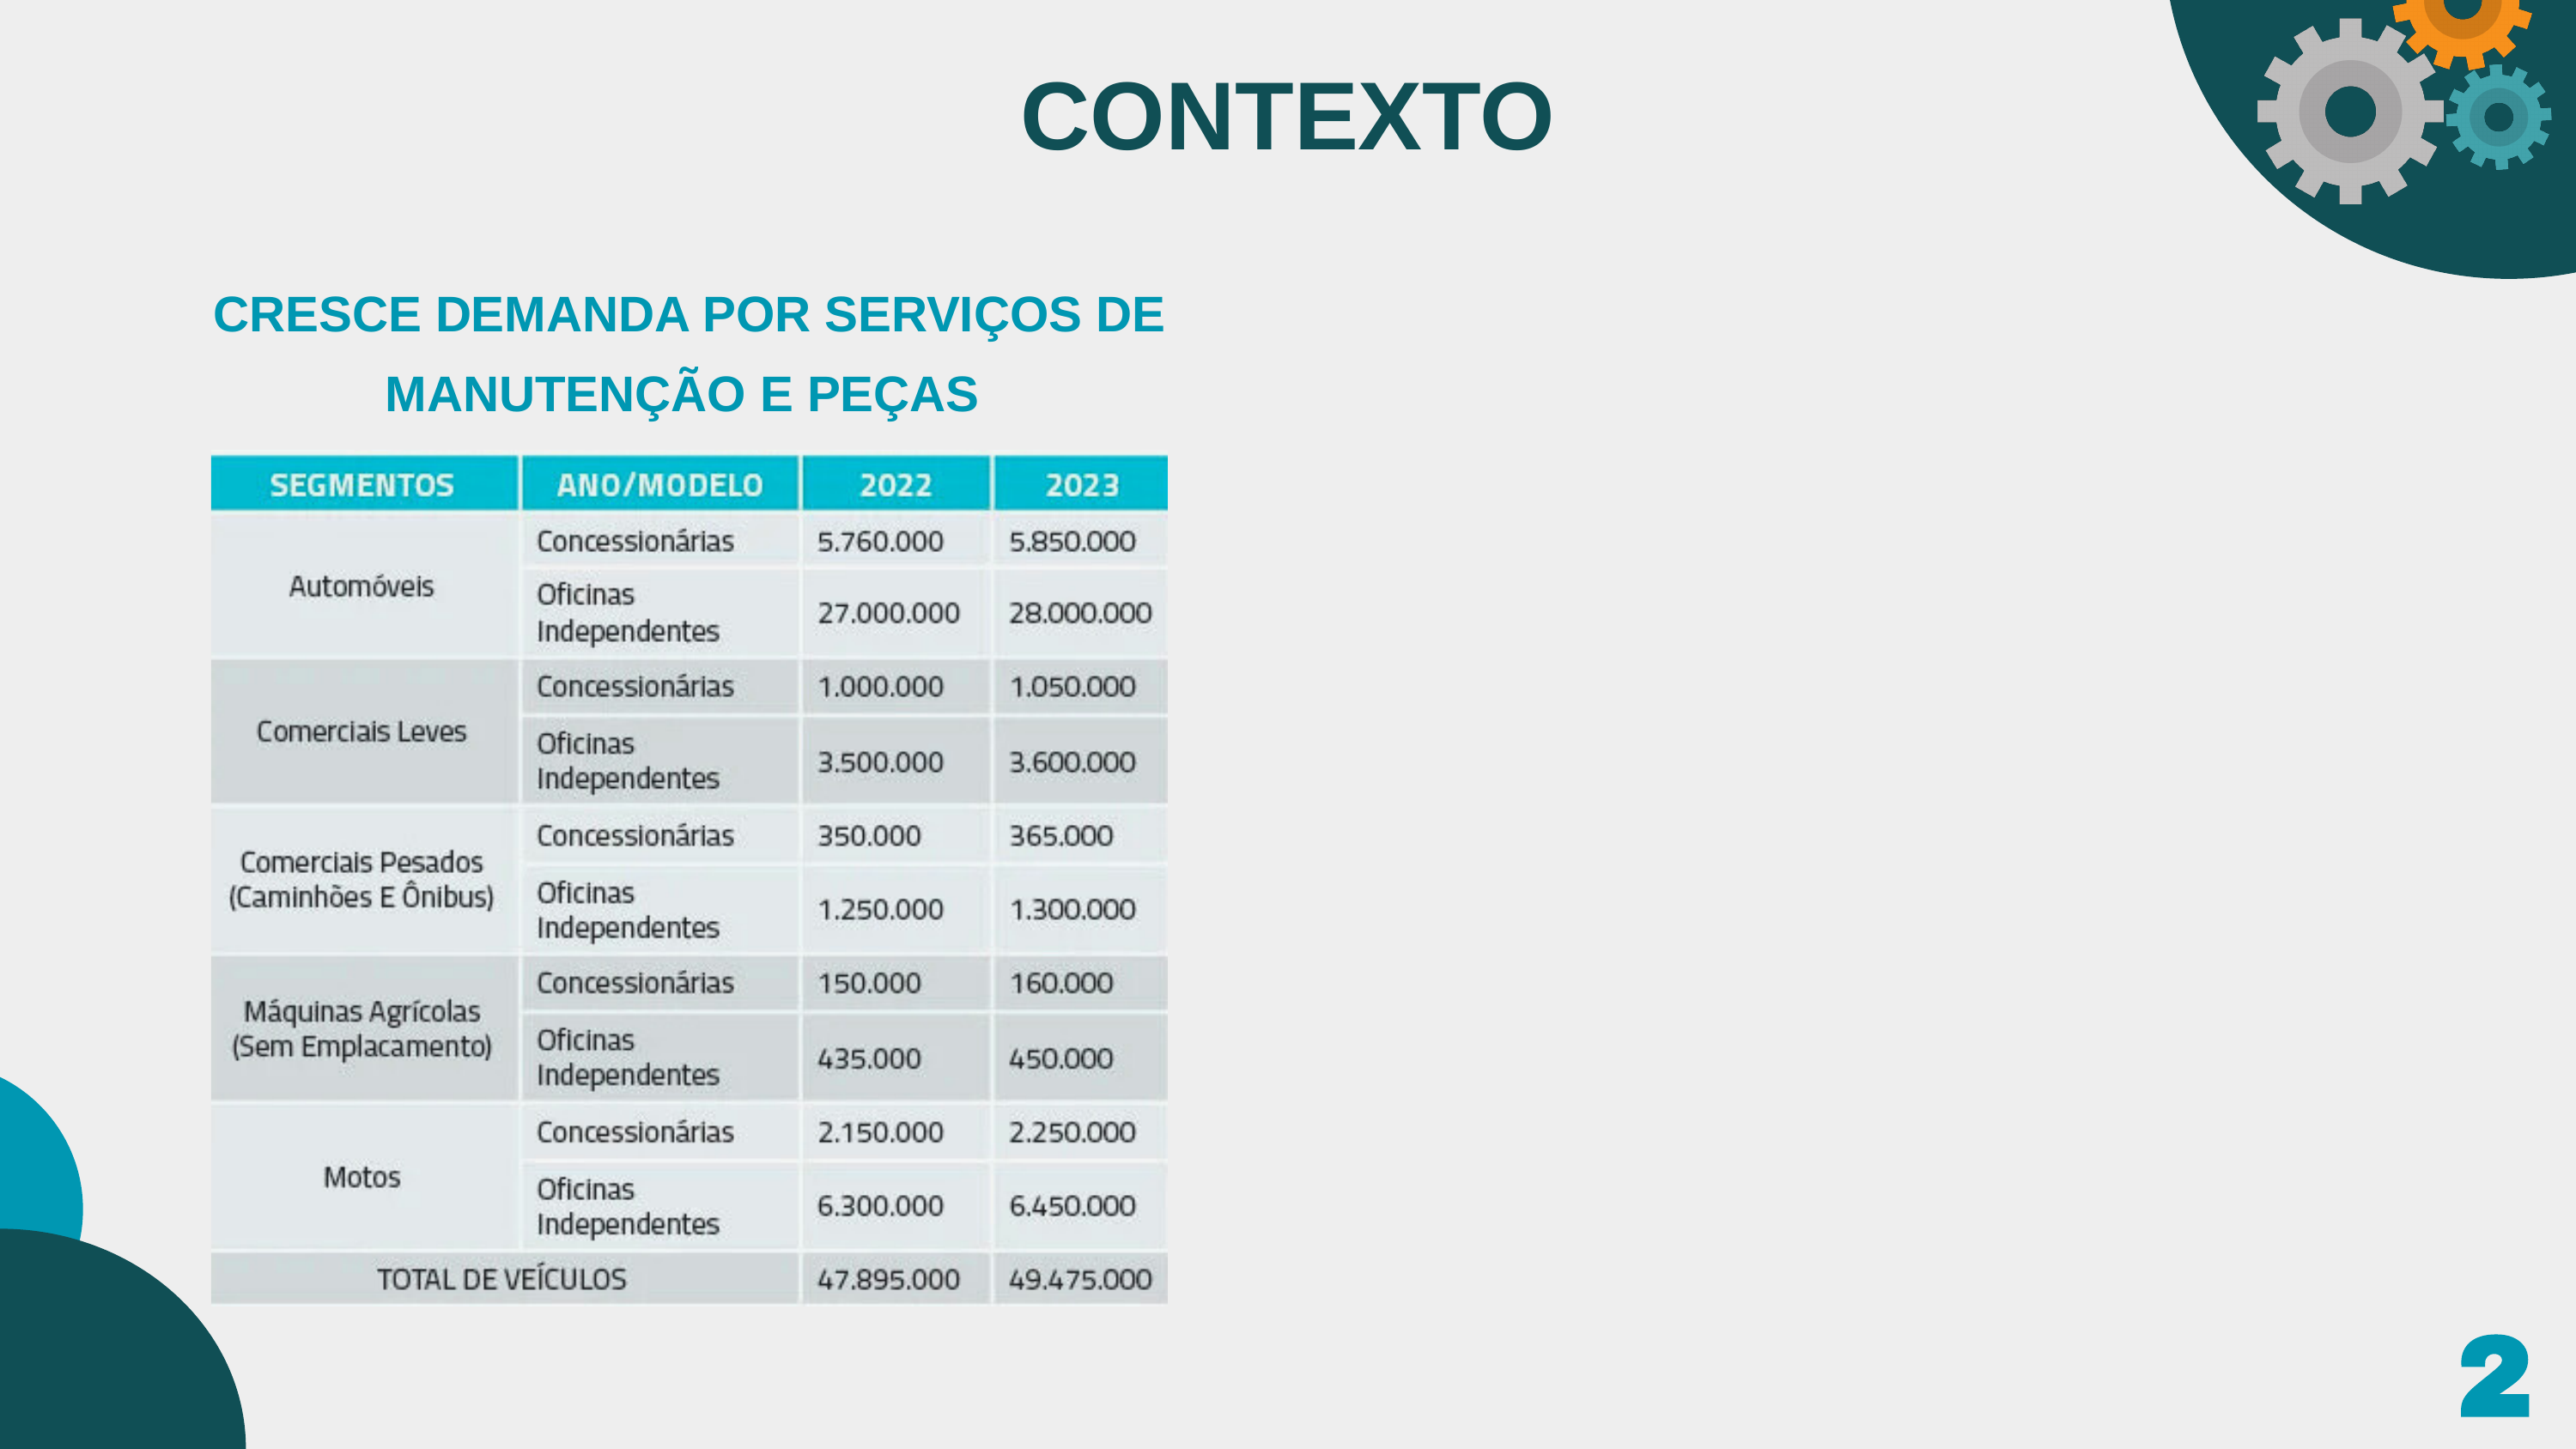

CONTEXTO
CRESCE DEMANDA POR SERVIÇOS DE MANUTENÇÃO E PEÇAS

2